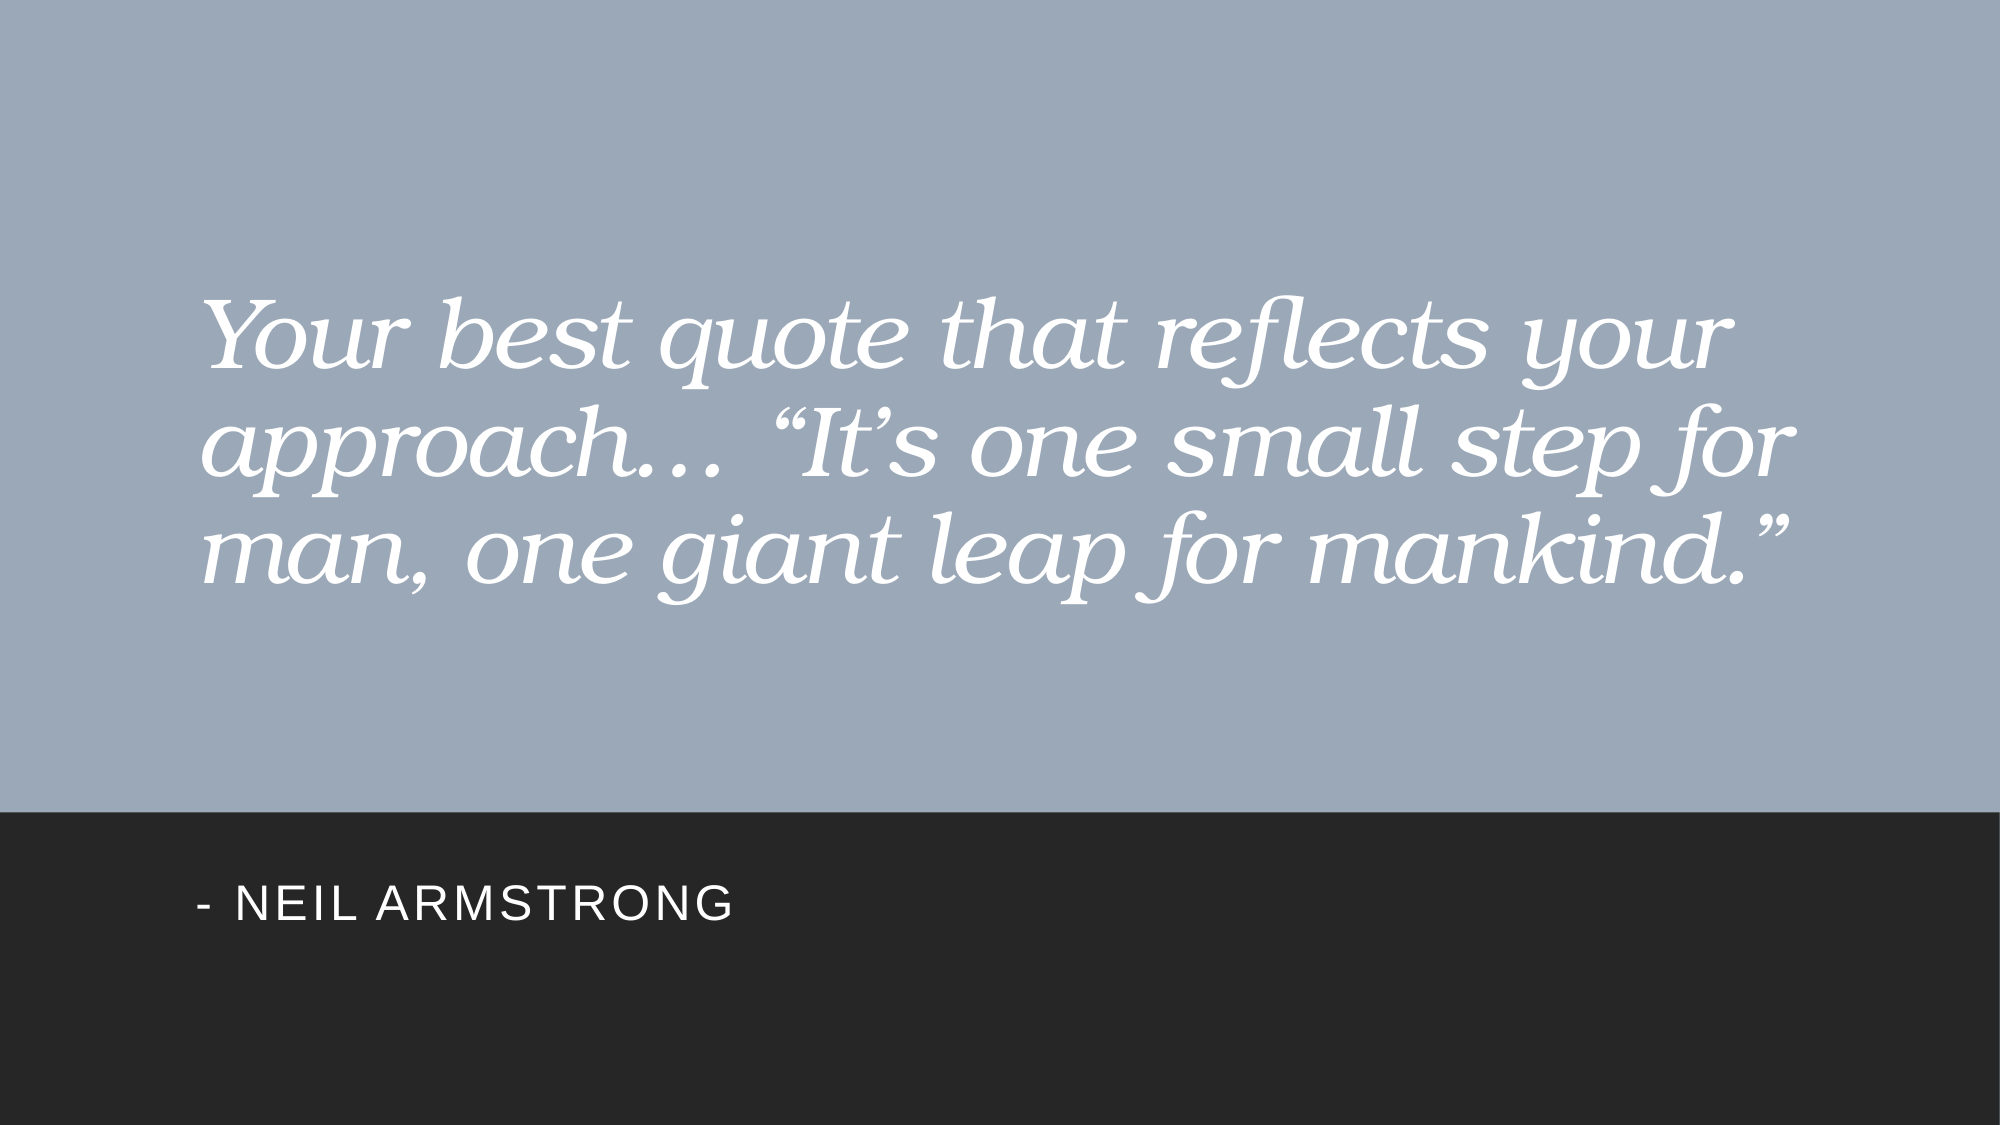

# Your best quote that reflects your approach… “It’s one small step for man, one giant leap for mankind.”

- Neil Armstrong